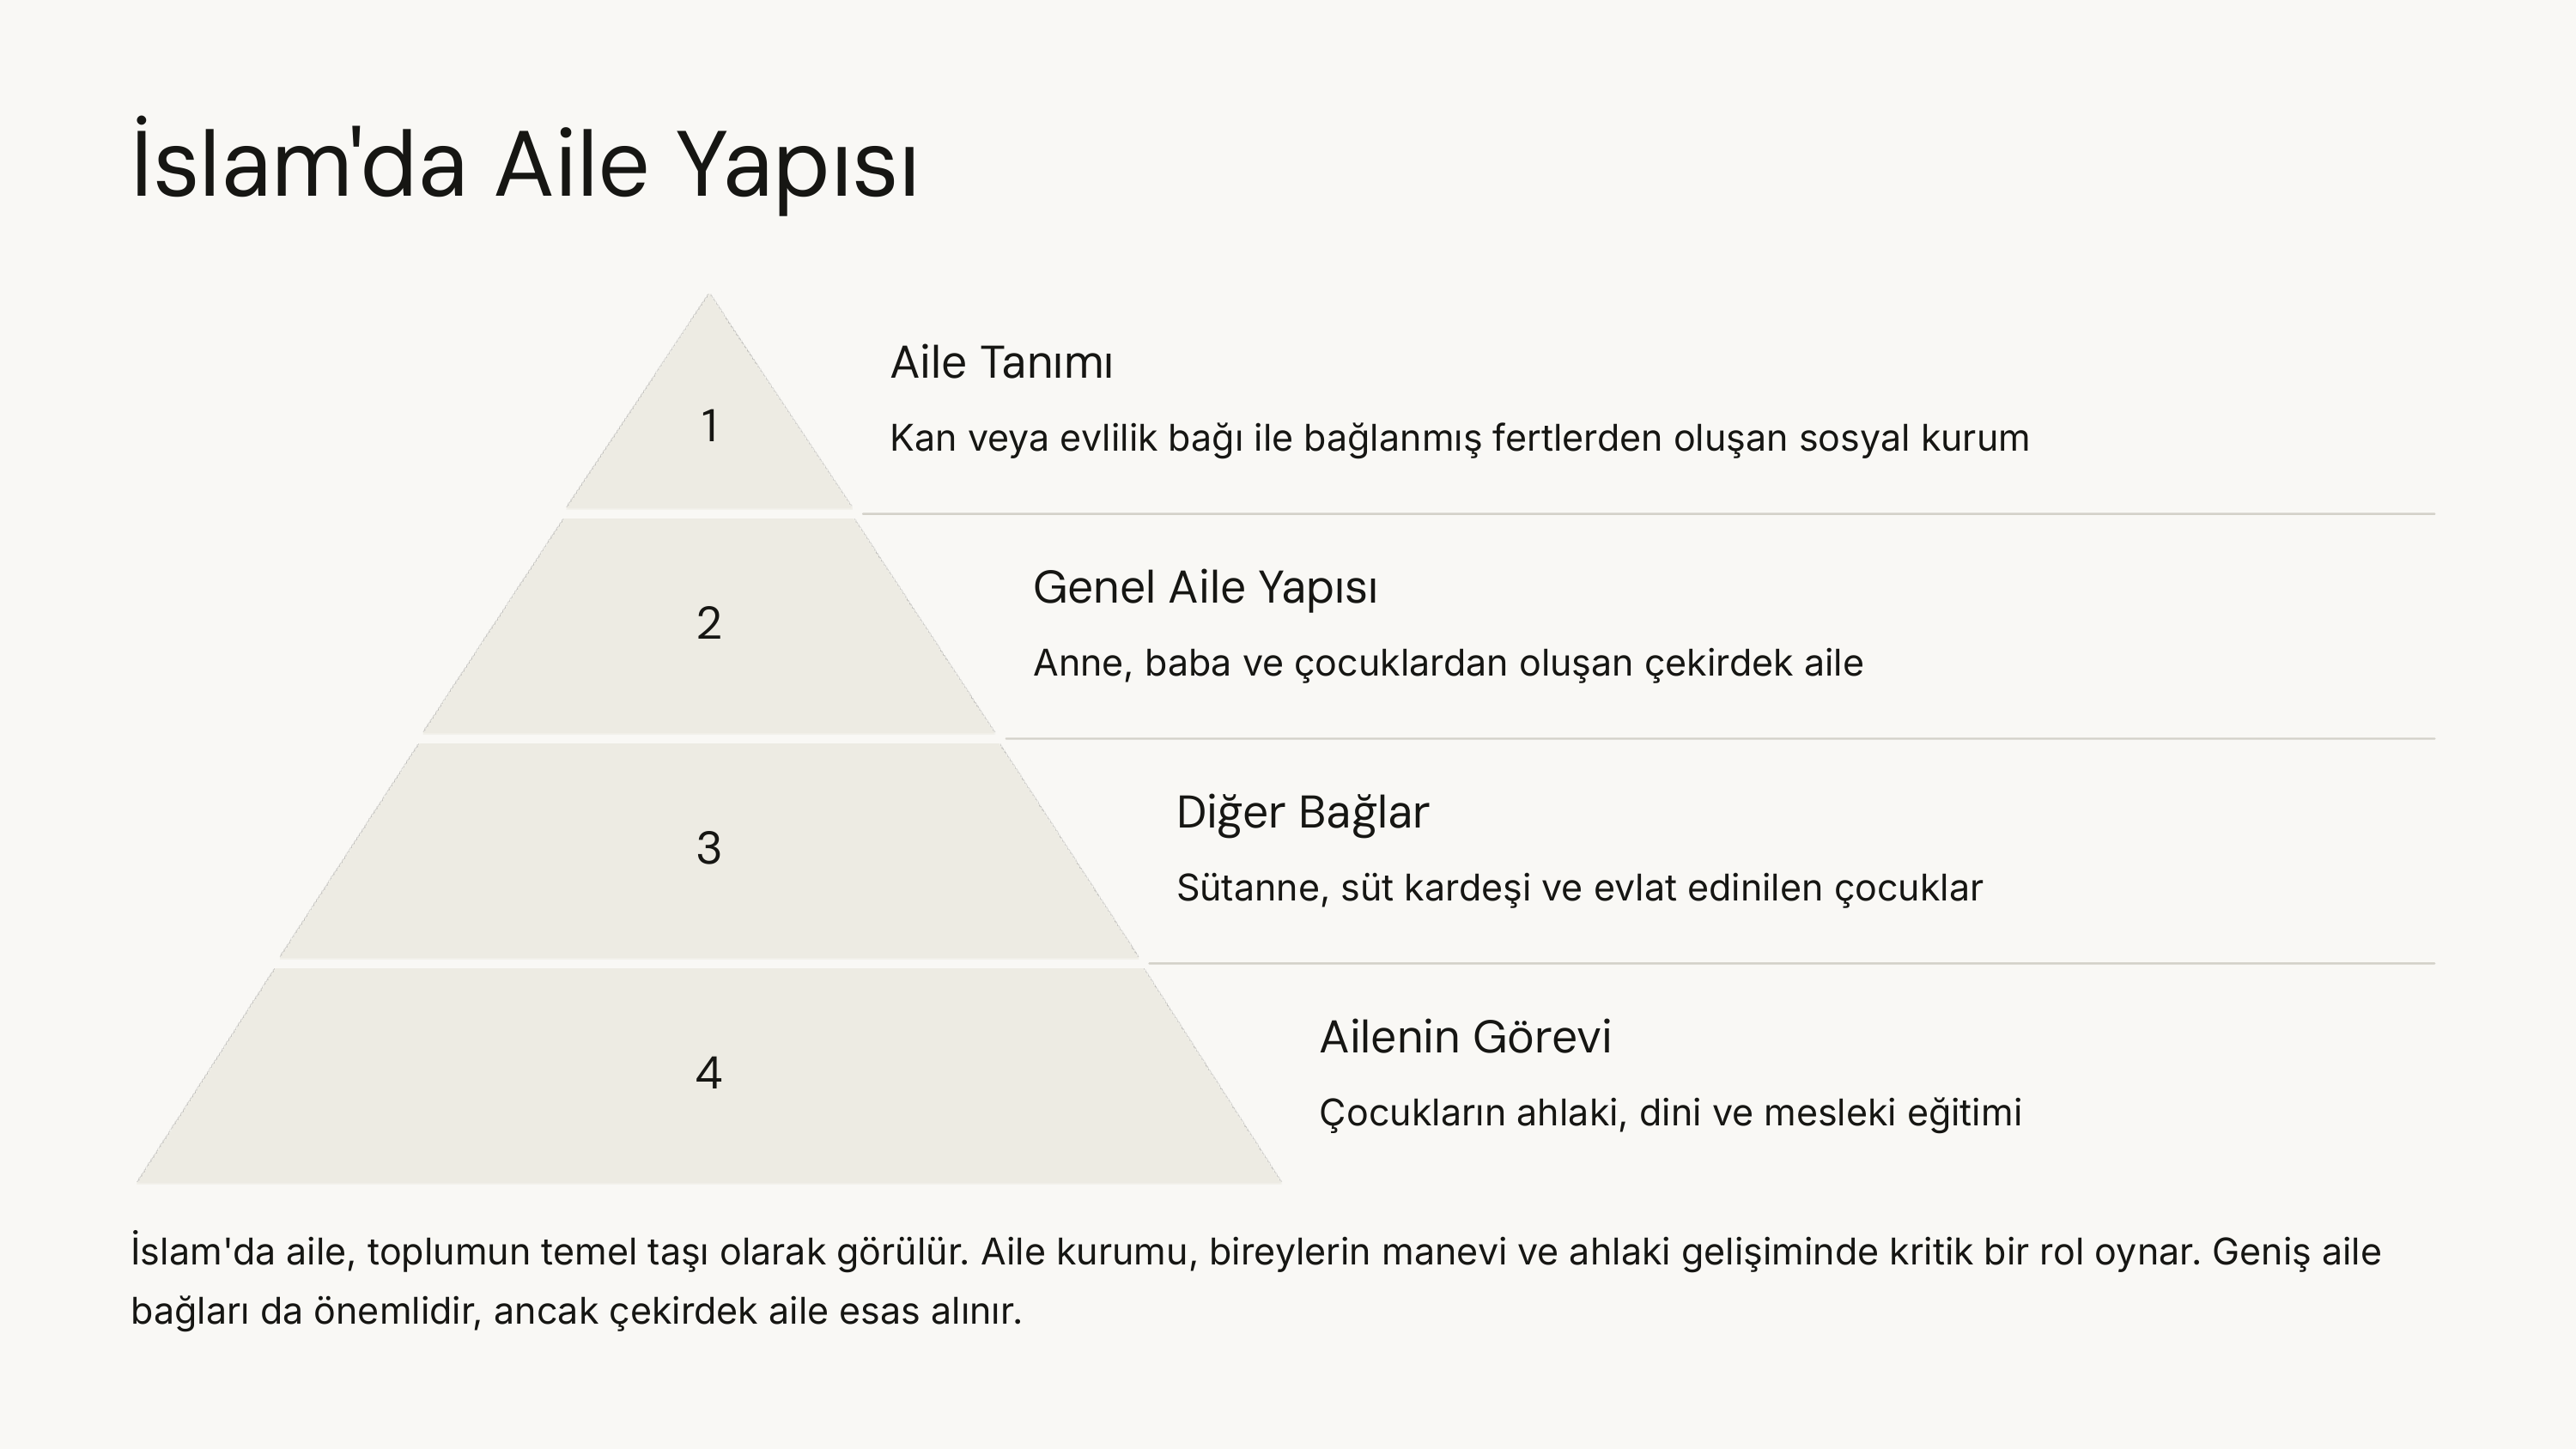

İslam'da Aile Yapısı

Aile Tanımı
1
Kan veya evlilik bağı ile bağlanmış fertlerden oluşan sosyal kurum

Genel Aile Yapısı
2
Anne, baba ve çocuklardan oluşan çekirdek aile

Diğer Bağlar
3
Sütanne, süt kardeşi ve evlat edinilen çocuklar

Ailenin Görevi
4
Çocukların ahlaki, dini ve mesleki eğitimi
İslam'da aile, toplumun temel taşı olarak görülür. Aile kurumu, bireylerin manevi ve ahlaki gelişiminde kritik bir rol oynar. Geniş aile bağları da önemlidir, ancak çekirdek aile esas alınır.